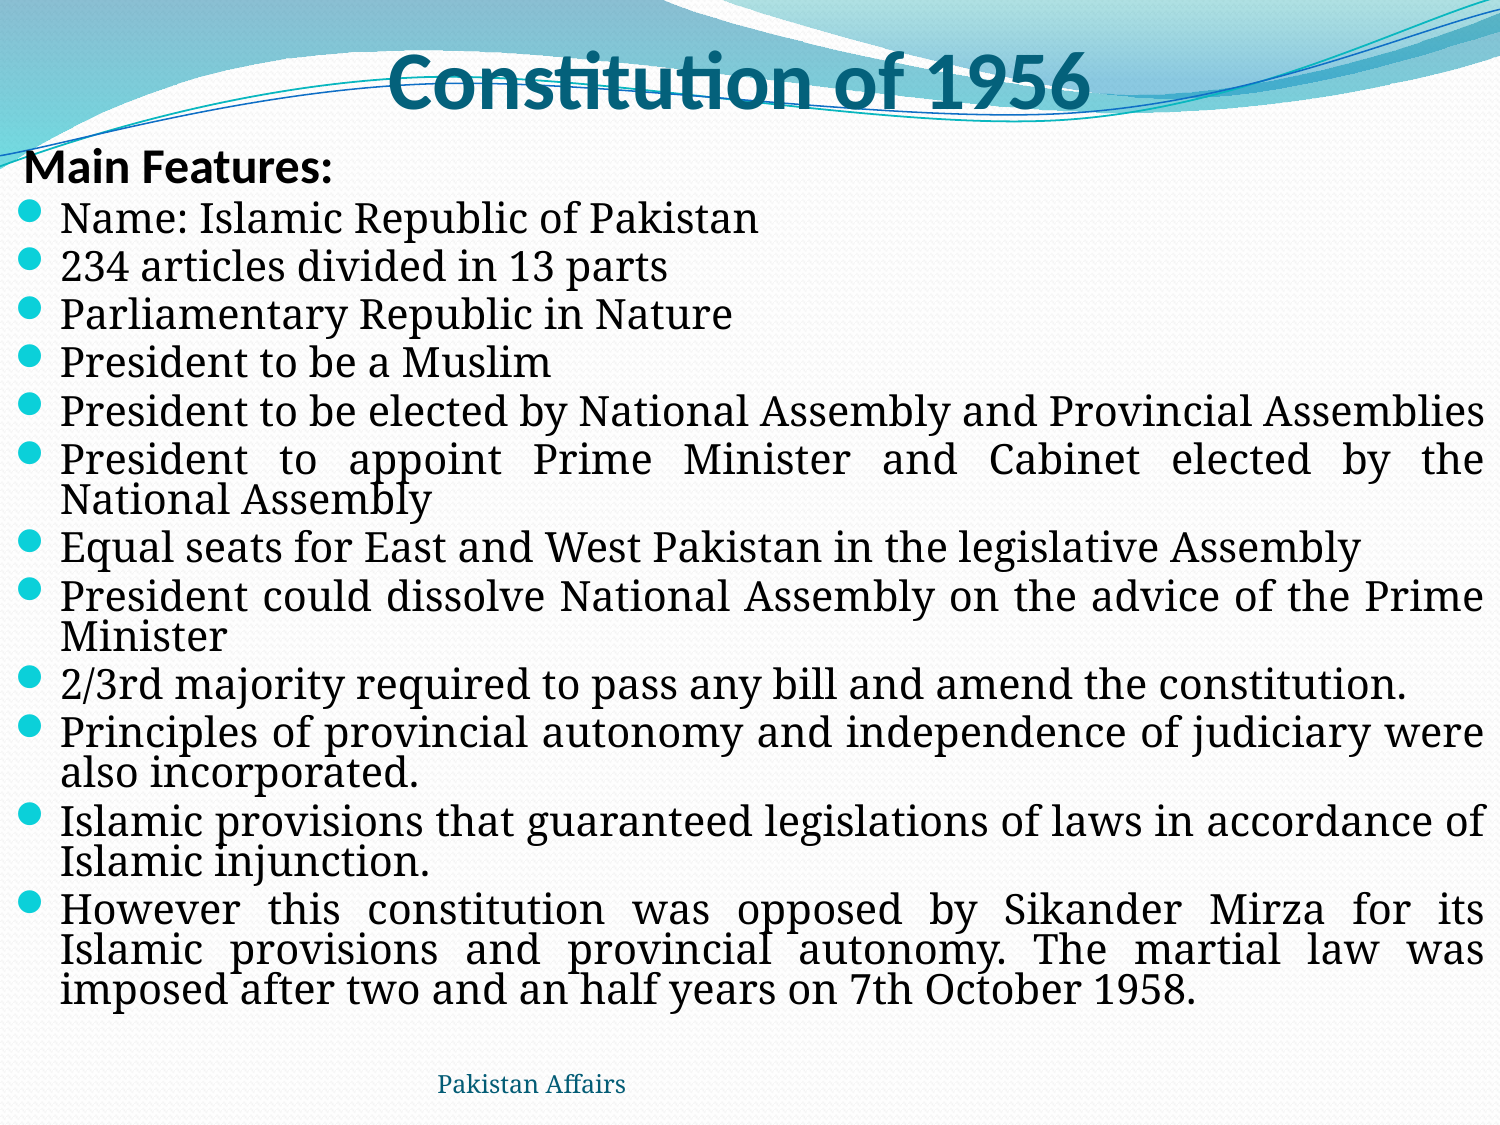

# Constitution of 1956
 Main Features:
Name: Islamic Republic of Pakistan
234 articles divided in 13 parts
Parliamentary Republic in Nature
President to be a Muslim
President to be elected by National Assembly and Provincial Assemblies
President to appoint Prime Minister and Cabinet elected by the National Assembly
Equal seats for East and West Pakistan in the legislative Assembly
President could dissolve National Assembly on the advice of the Prime Minister
2/3rd majority required to pass any bill and amend the constitution.
Principles of provincial autonomy and independence of judiciary were also incorporated.
Islamic provisions that guaranteed legislations of laws in accordance of Islamic injunction.
However this constitution was opposed by Sikander Mirza for its Islamic provisions and provincial autonomy. The martial law was imposed after two and an half years on 7th October 1958.

Pakistan Affairs
12